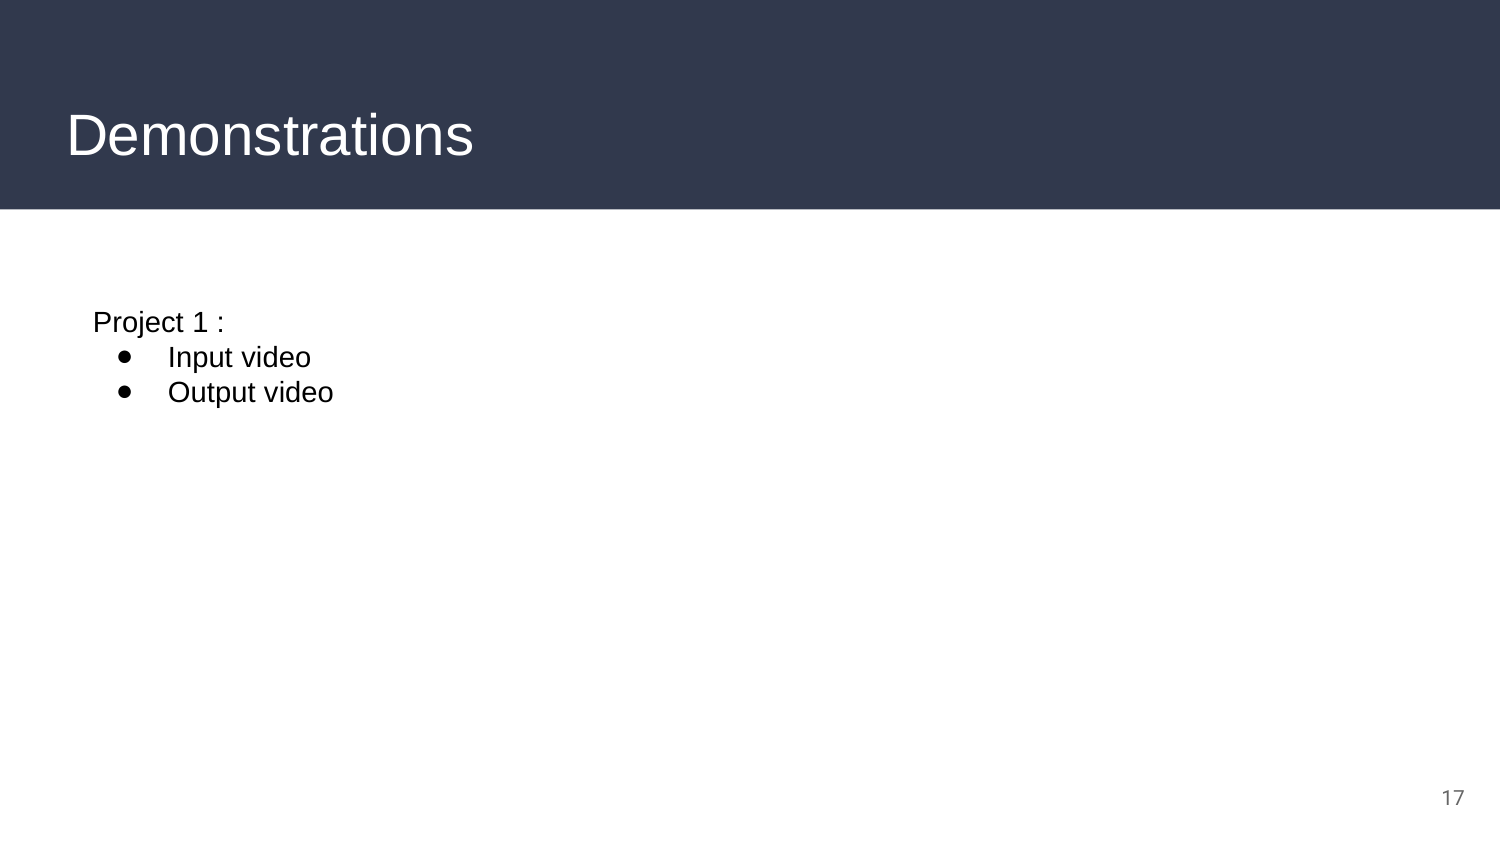

# Demonstrations

Project 1 :
Input video
Output video

17